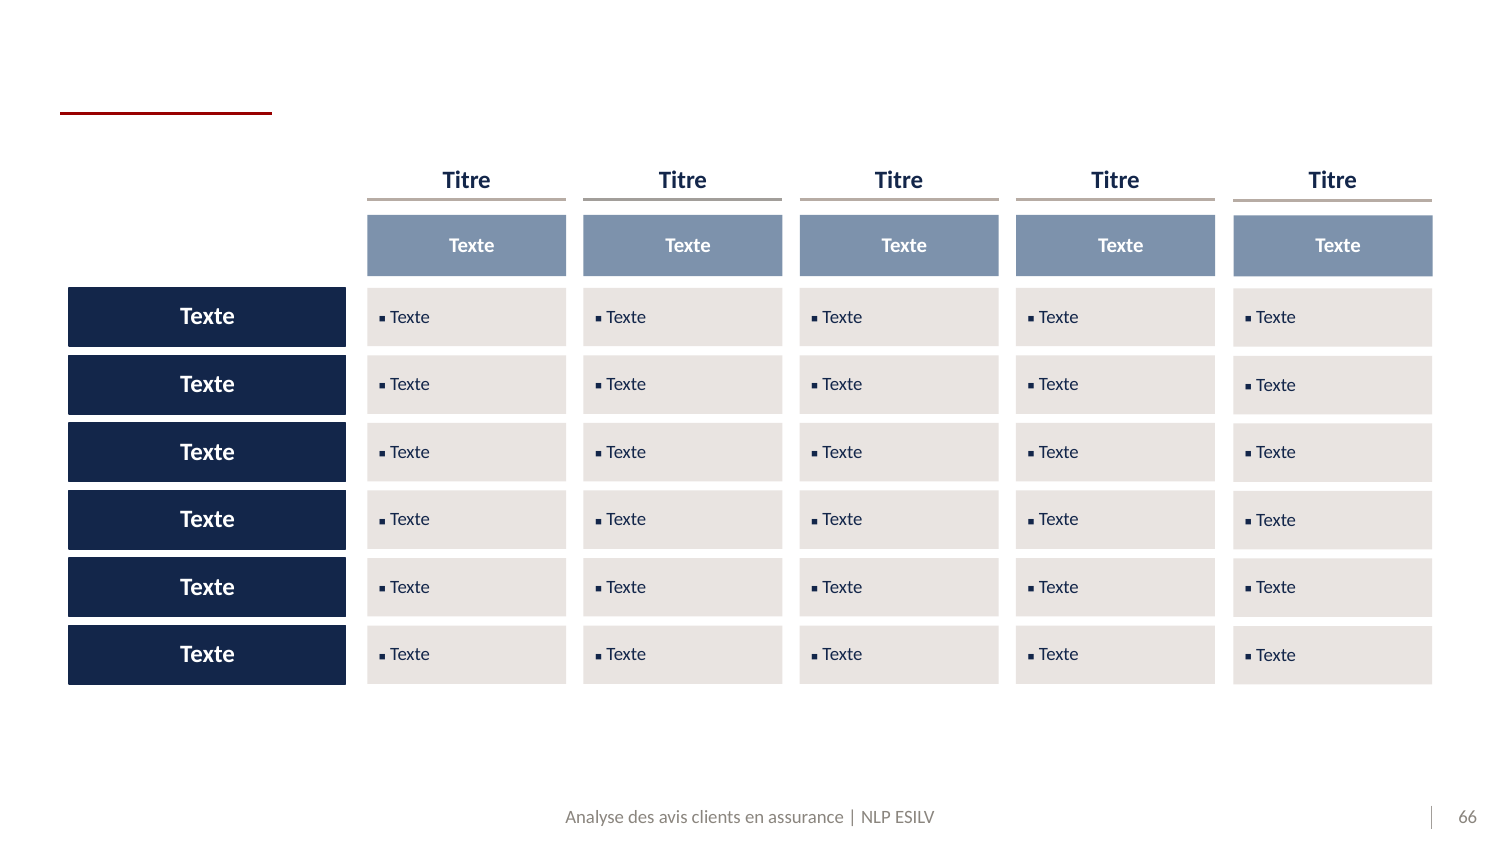

#
Titre
Titre
Titre
Titre
Titre
Texte
Texte
Texte
Texte
Texte
Texte
Texte
Texte
Texte
Texte
Texte
Texte
Texte
Texte
Texte
Texte
Texte
Texte
Texte
Texte
Texte
Texte
Texte
Texte
Texte
Texte
Texte
Texte
Texte
Texte
Texte
Texte
Texte
Texte
Texte
Texte
Texte
Texte
Texte
Texte
Texte